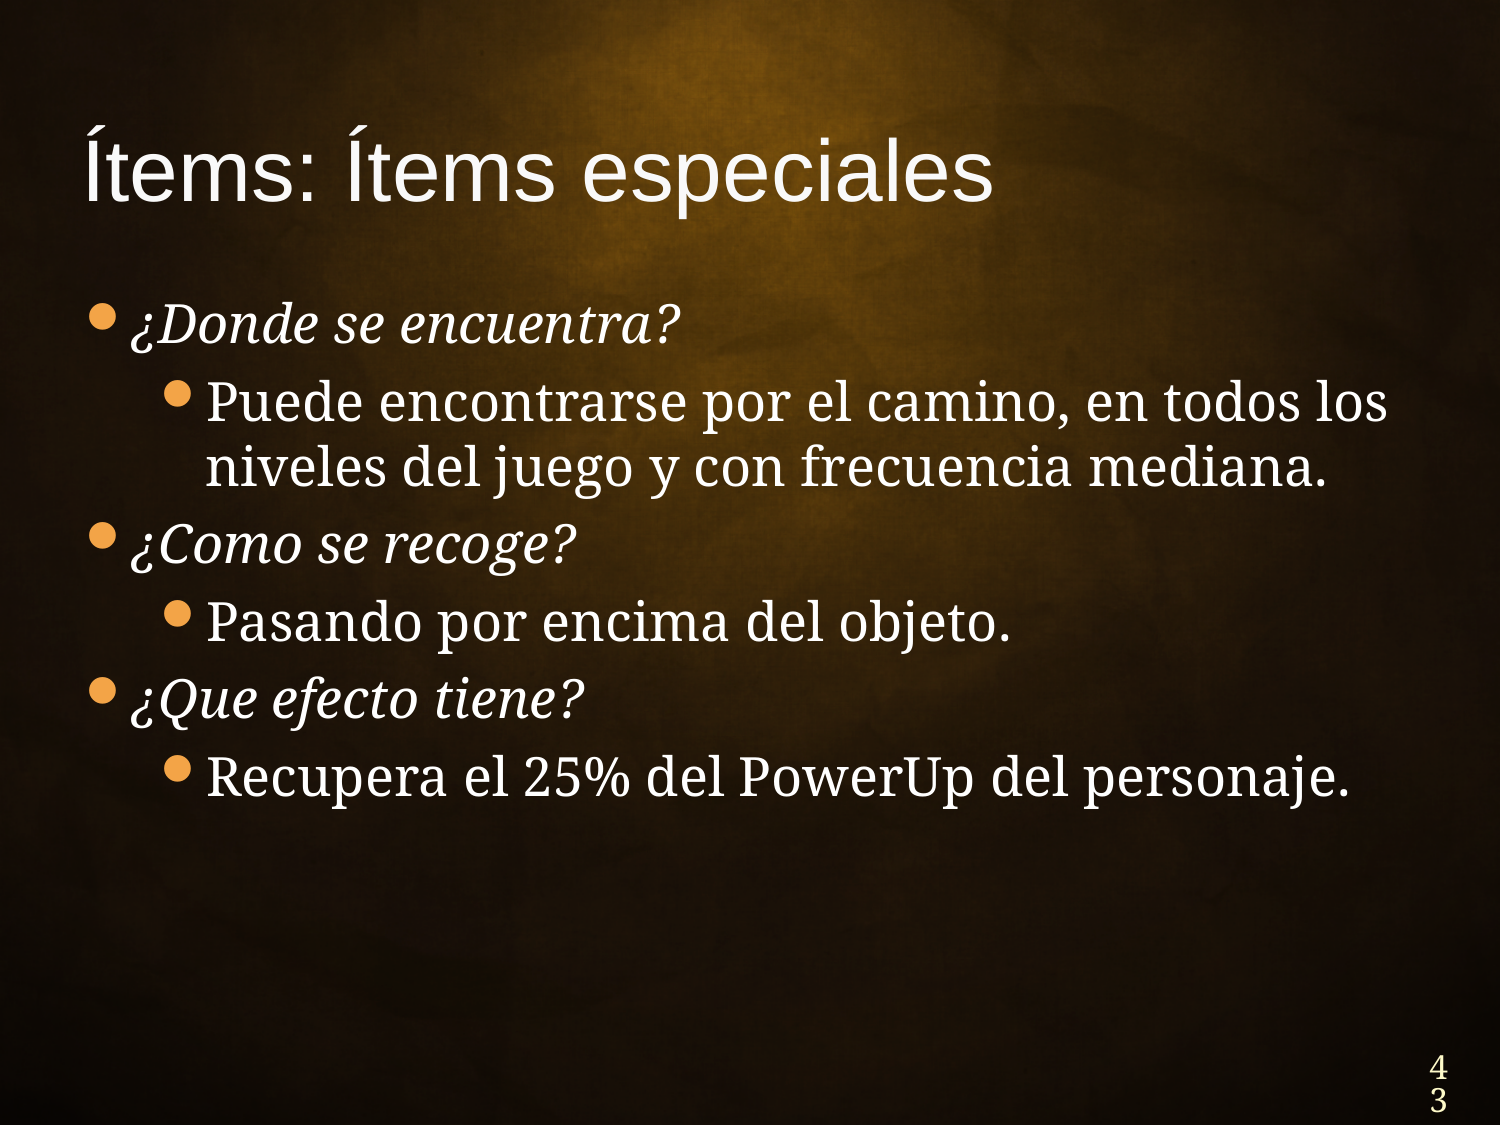

# Ítems: Ítems especiales
¿Donde se encuentra?
Puede encontrarse por el camino, en todos los niveles del juego y con frecuencia mediana.
¿Como se recoge?
Pasando por encima del objeto.
¿Que efecto tiene?
Recupera el 25% del PowerUp del personaje.
43